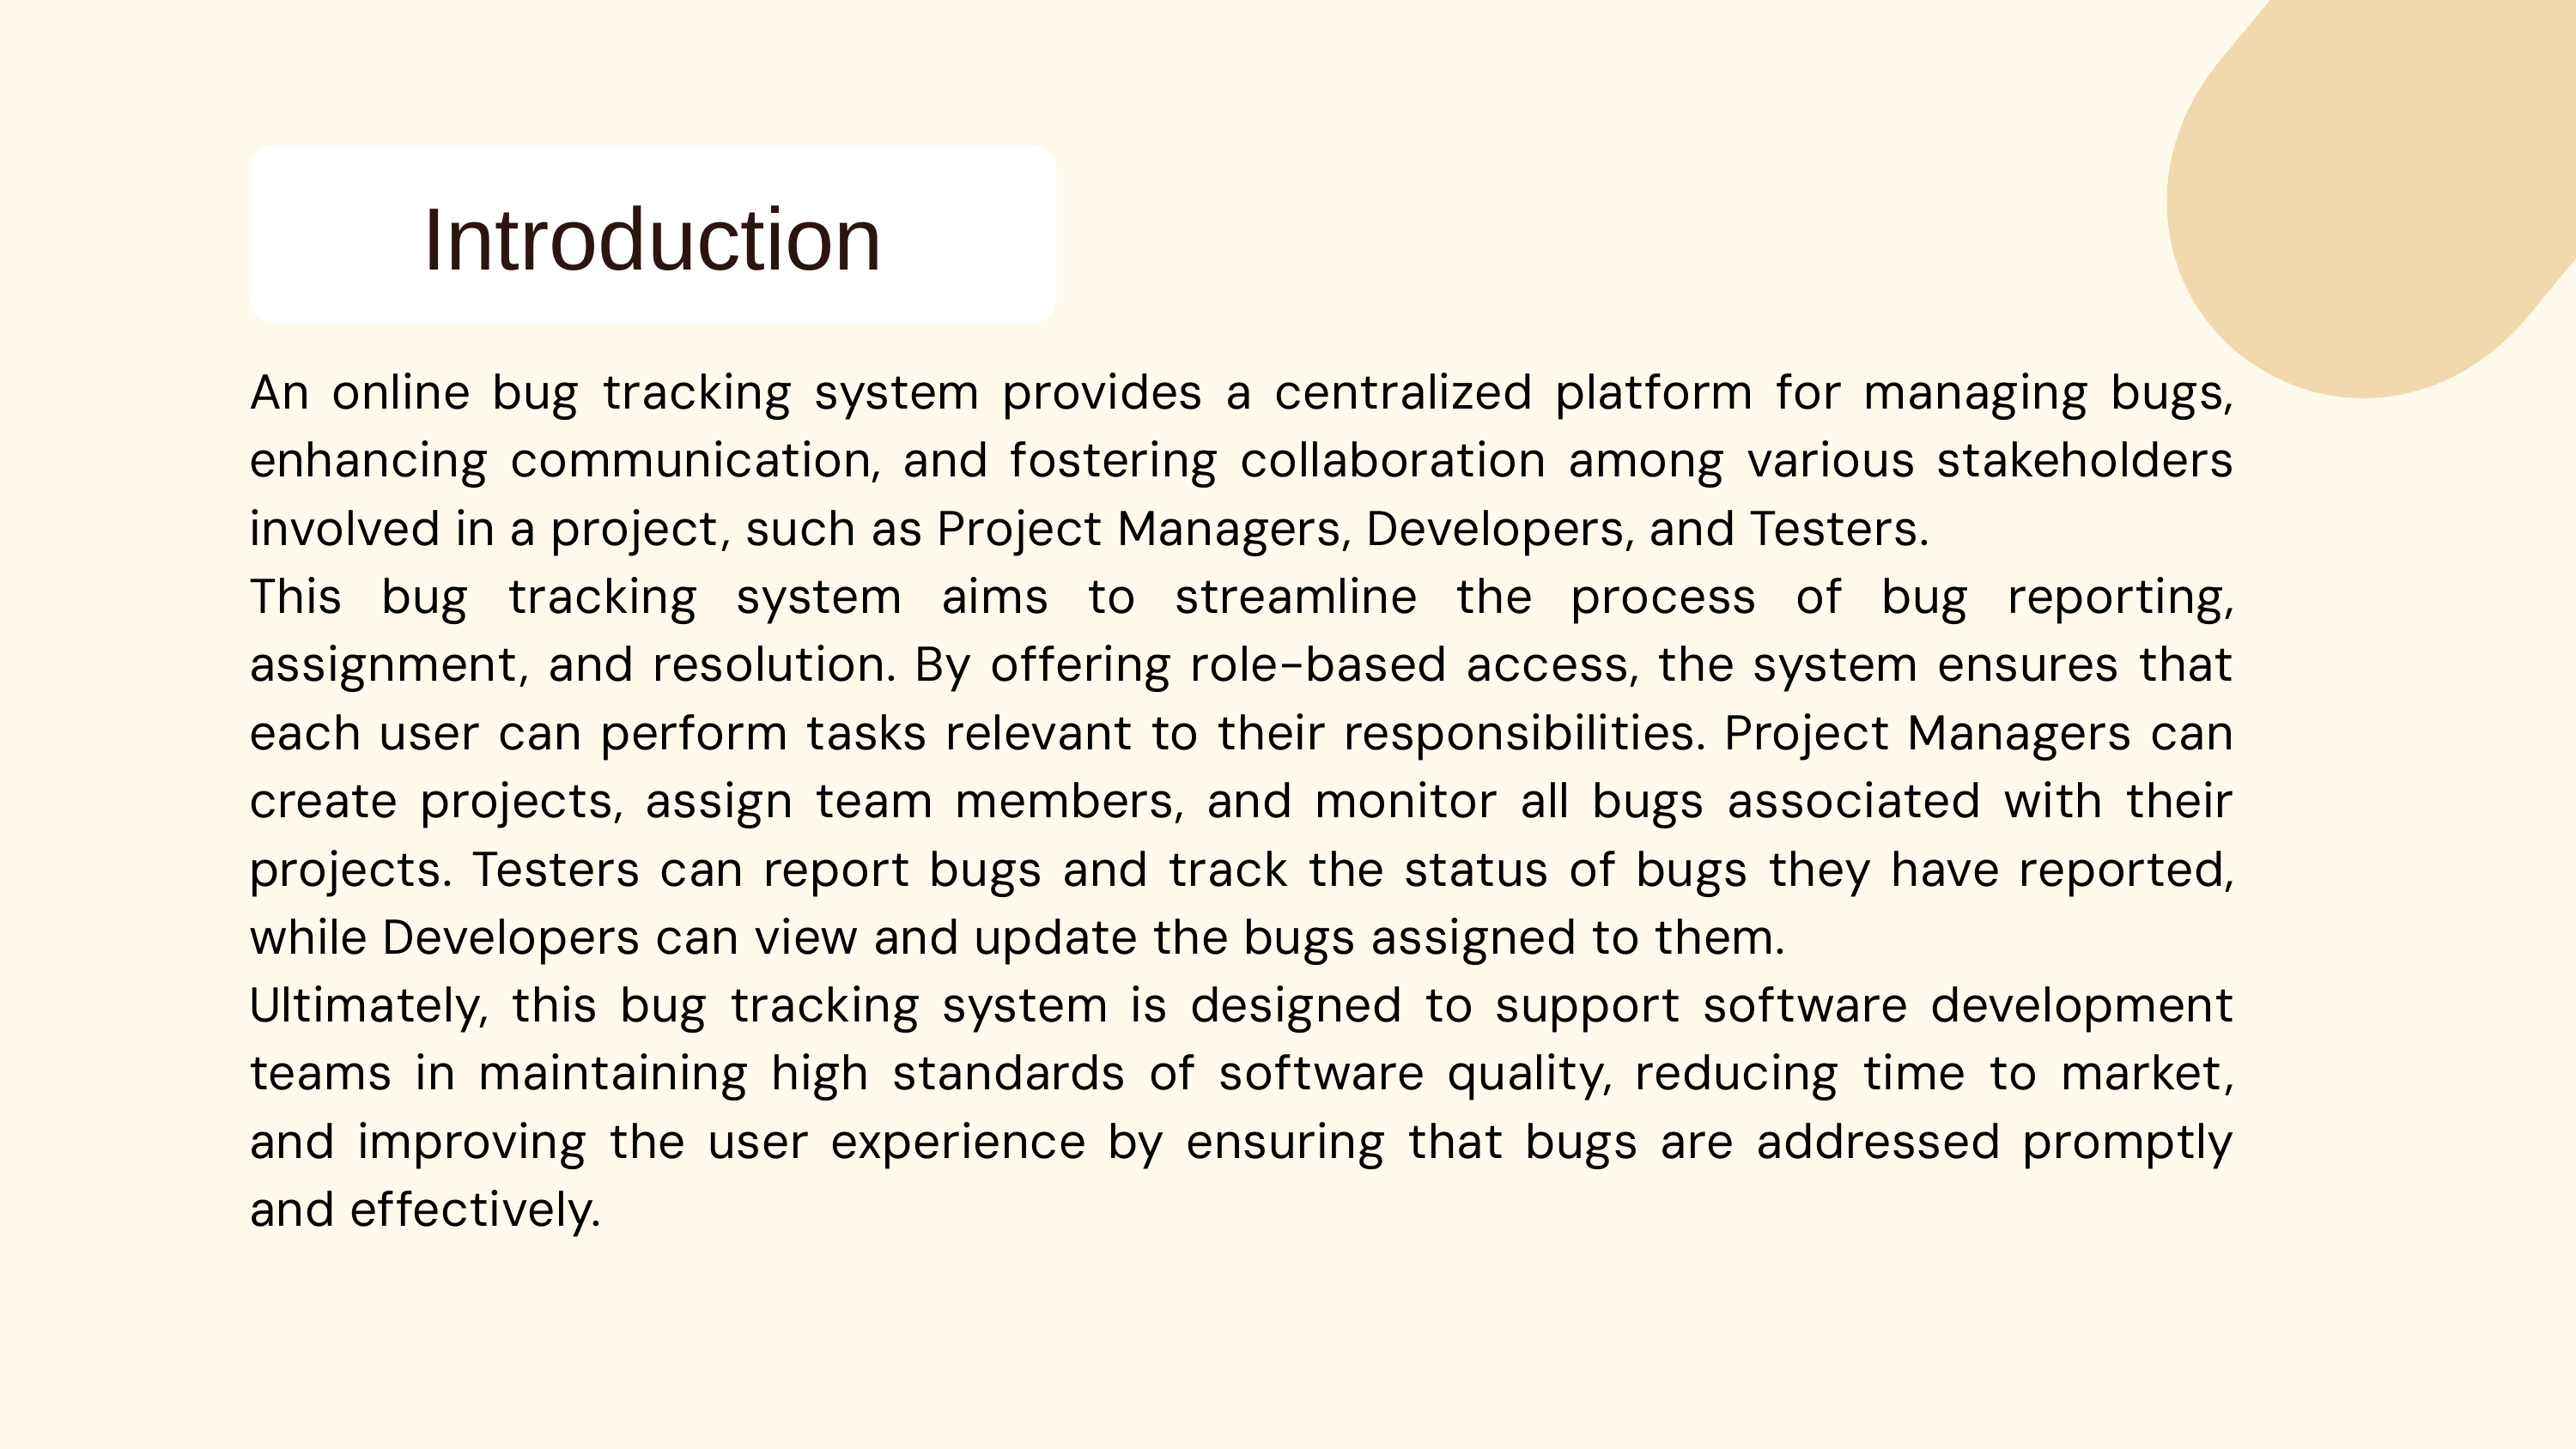

Introduction
An online bug tracking system provides a centralized platform for managing bugs, enhancing communication, and fostering collaboration among various stakeholders involved in a project, such as Project Managers, Developers, and Testers.
This bug tracking system aims to streamline the process of bug reporting, assignment, and resolution. By offering role-based access, the system ensures that each user can perform tasks relevant to their responsibilities. Project Managers can create projects, assign team members, and monitor all bugs associated with their projects. Testers can report bugs and track the status of bugs they have reported, while Developers can view and update the bugs assigned to them.
Ultimately, this bug tracking system is designed to support software development teams in maintaining high standards of software quality, reducing time to market, and improving the user experience by ensuring that bugs are addressed promptly and effectively.